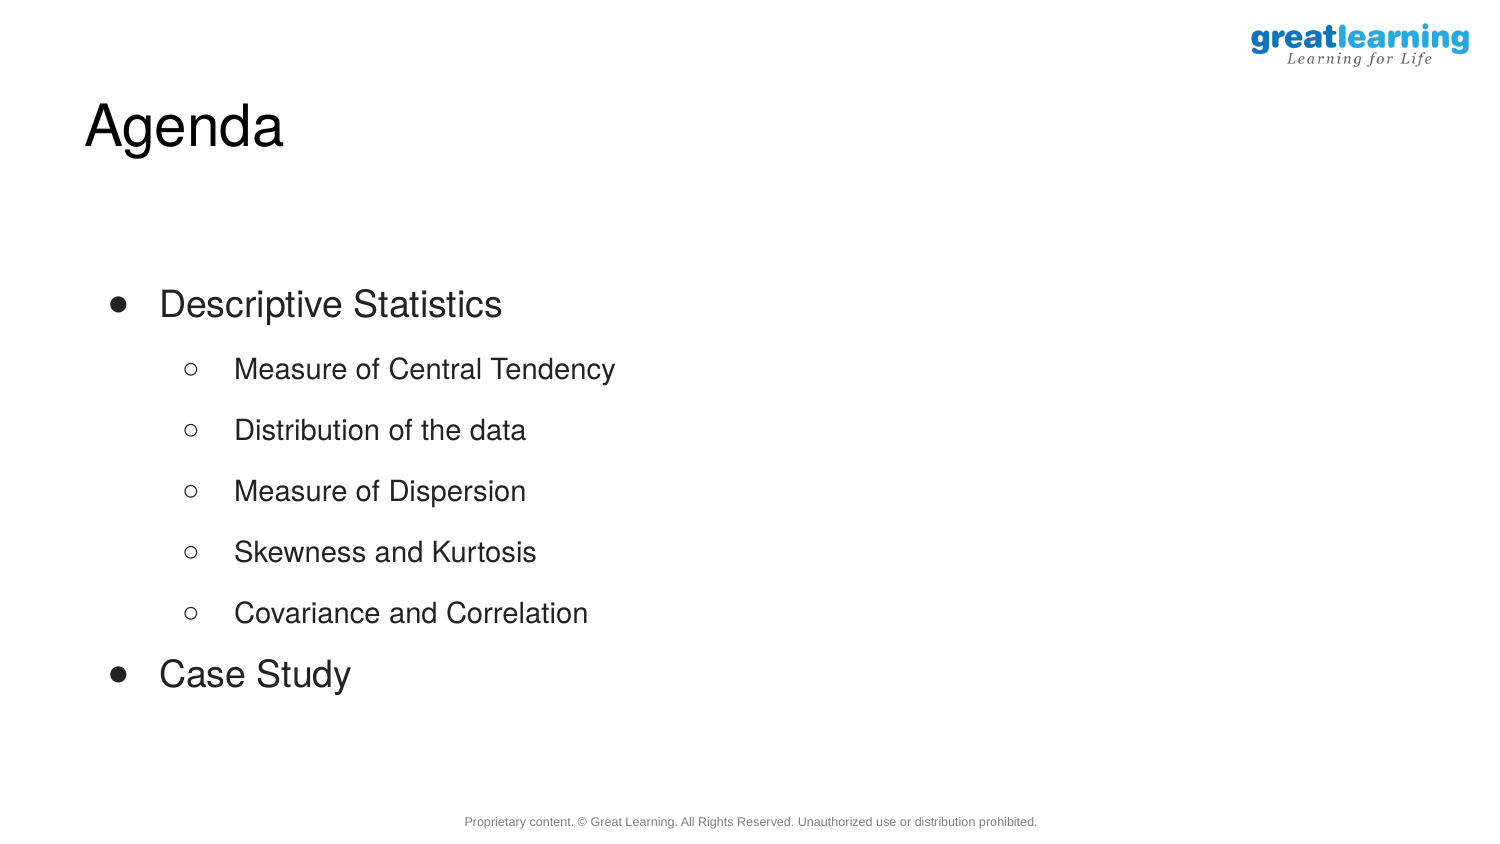

# Agenda
Descriptive Statistics
Measure of Central Tendency
Distribution of the data
Measure of Dispersion
Skewness and Kurtosis
Covariance and Correlation
Case Study